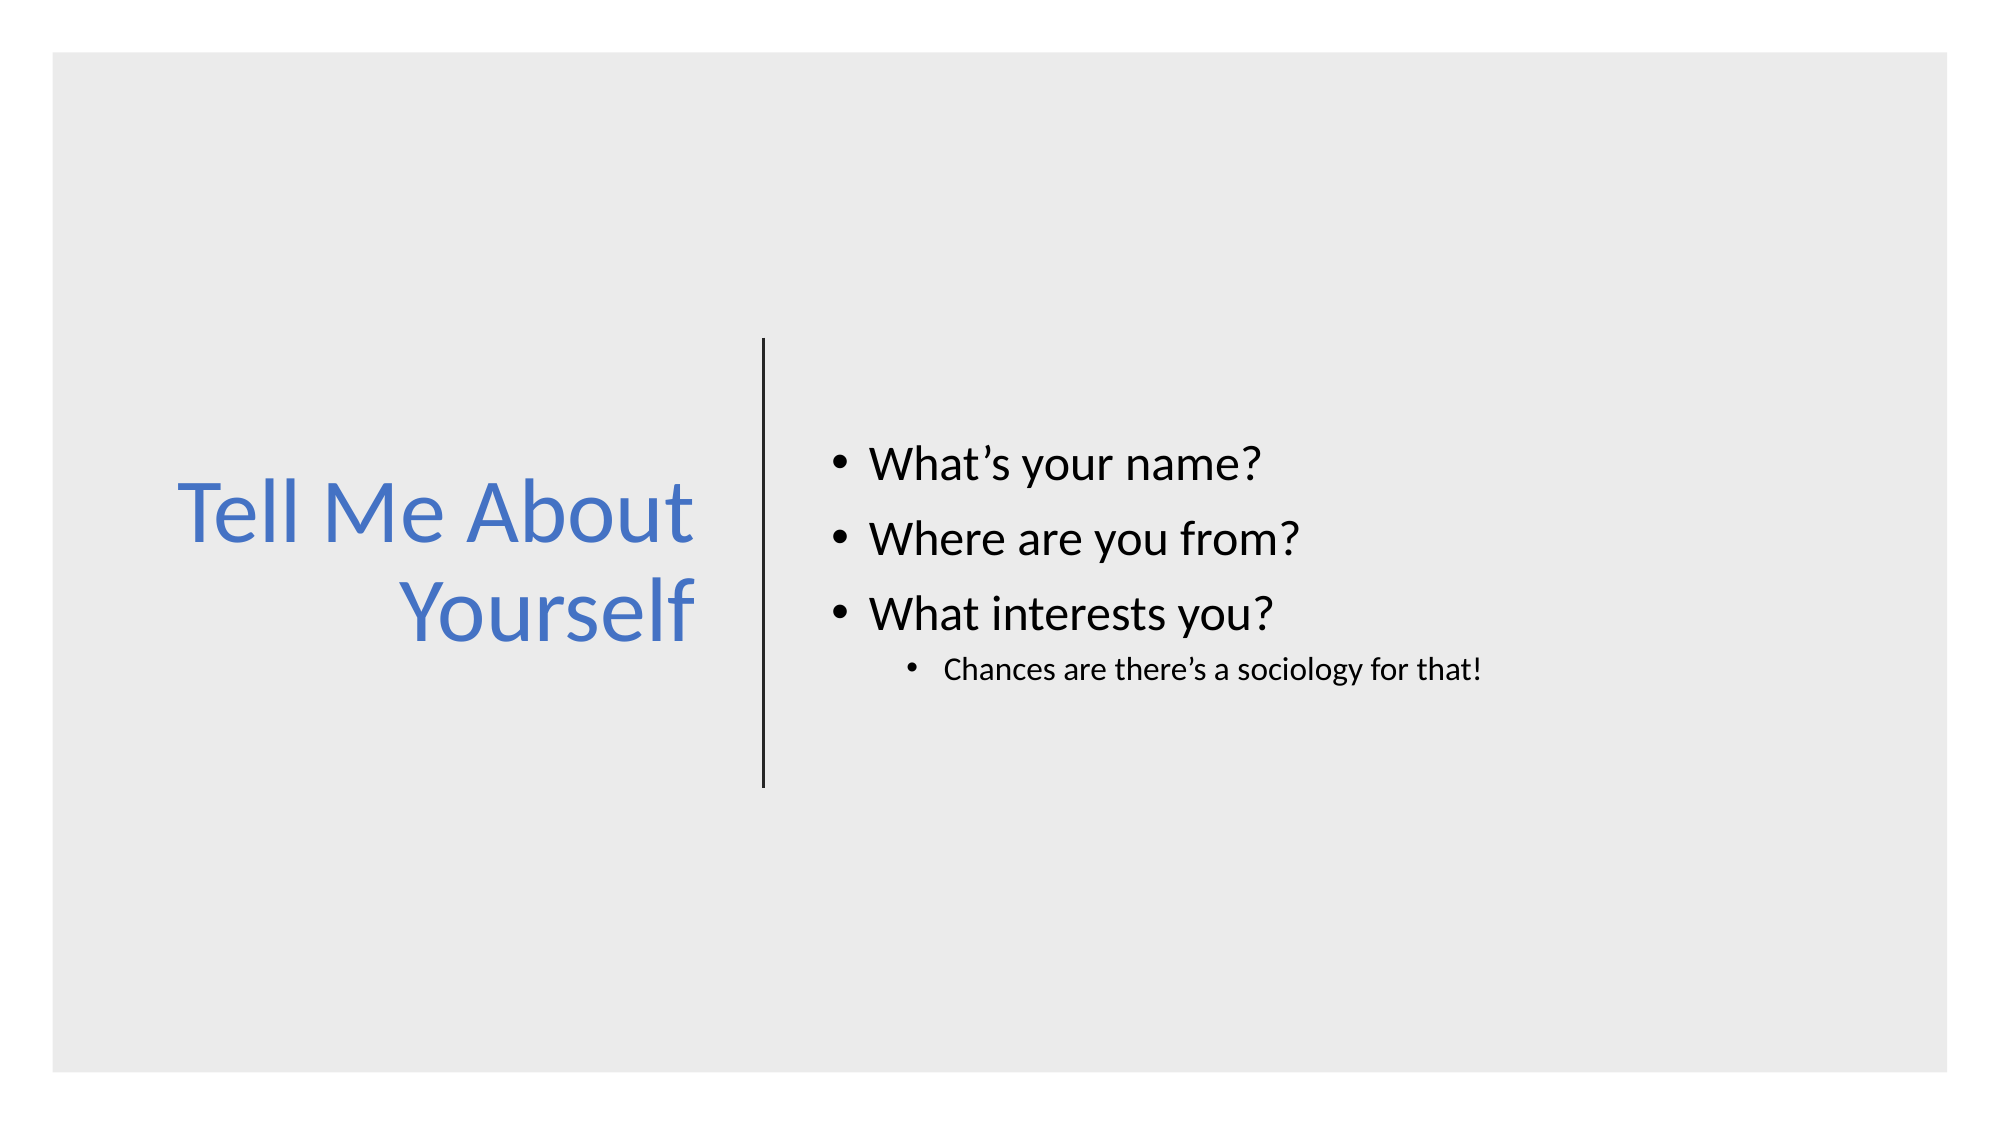

# Tell Me About Yourself
What’s your name?
Where are you from?
What interests you?
Chances are there’s a sociology for that!